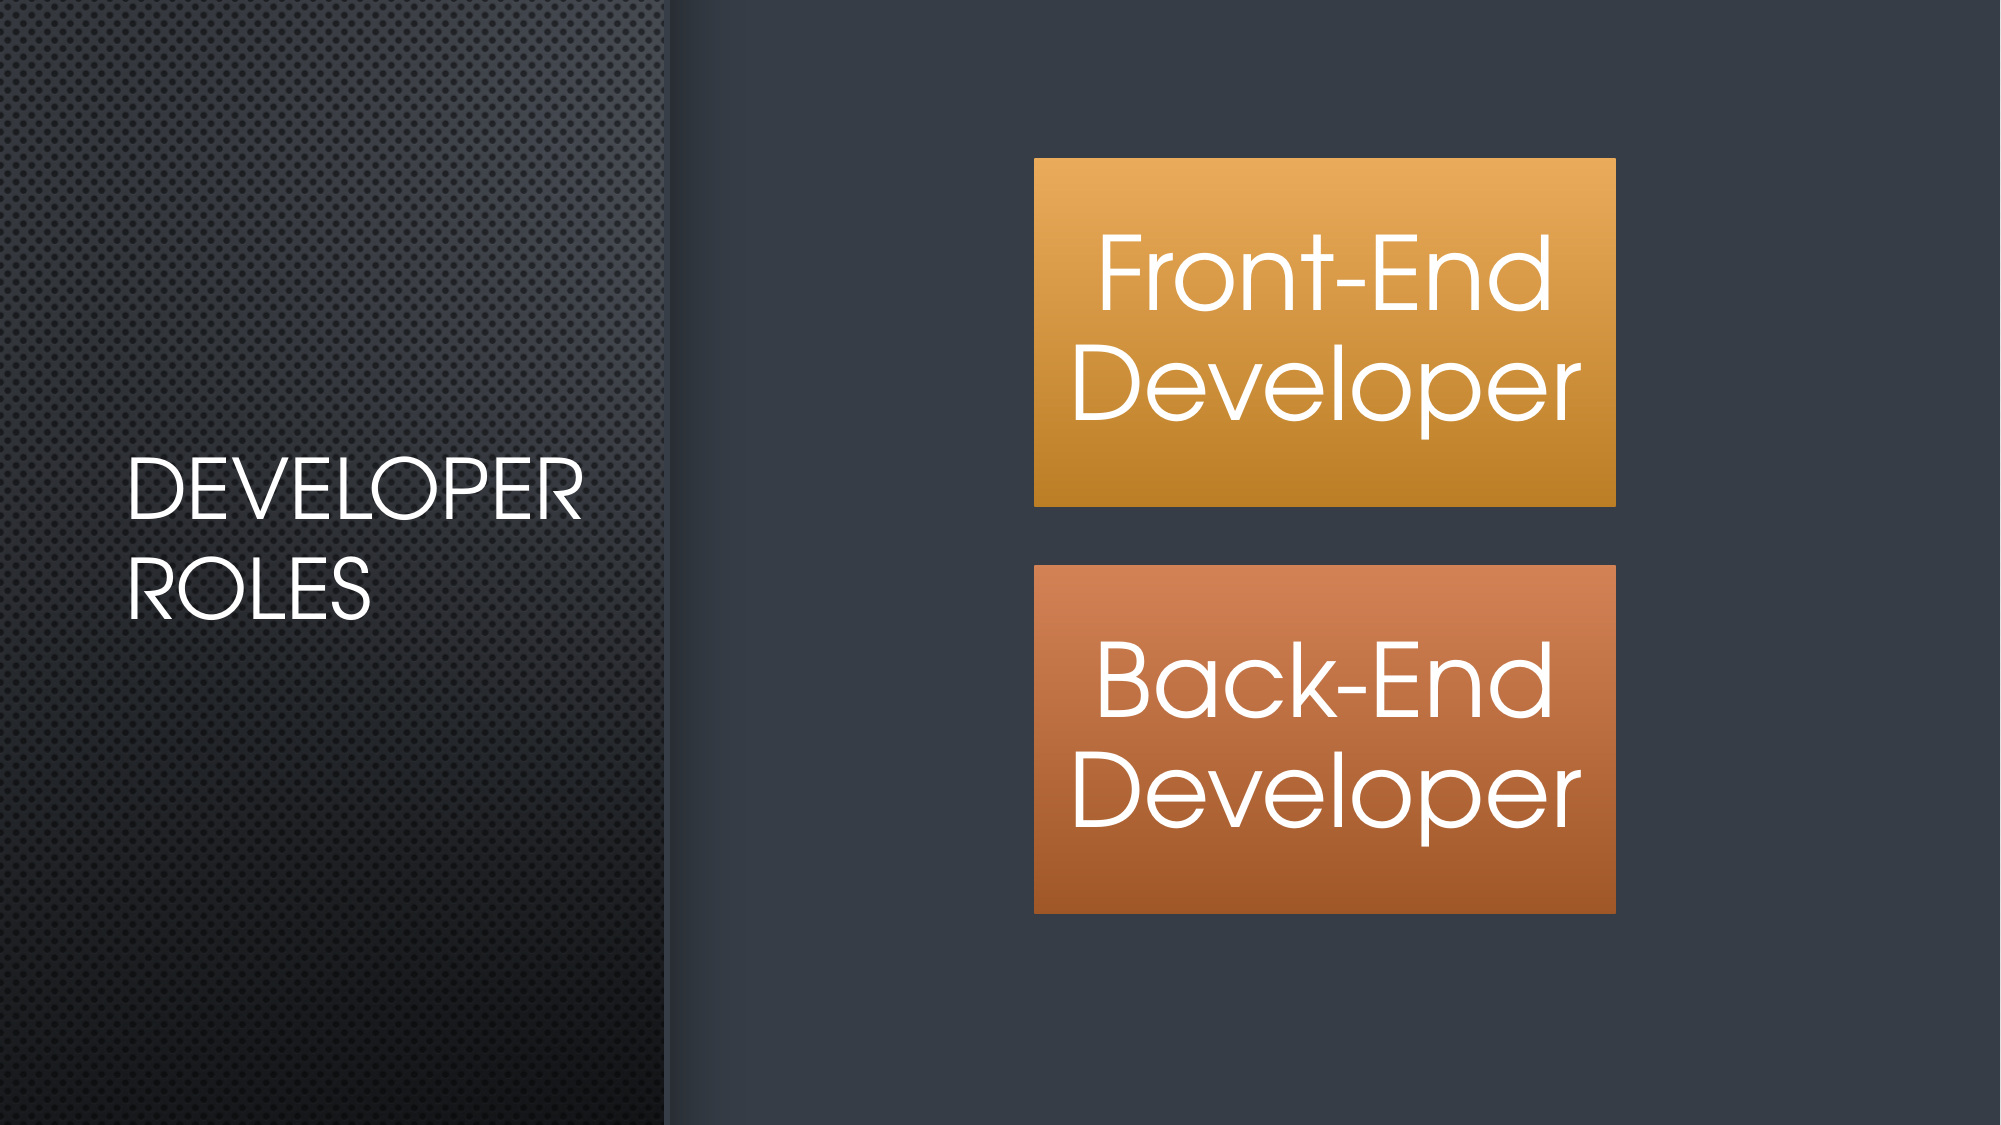

Front-End Developer
Back-End Developer
# Developer Roles